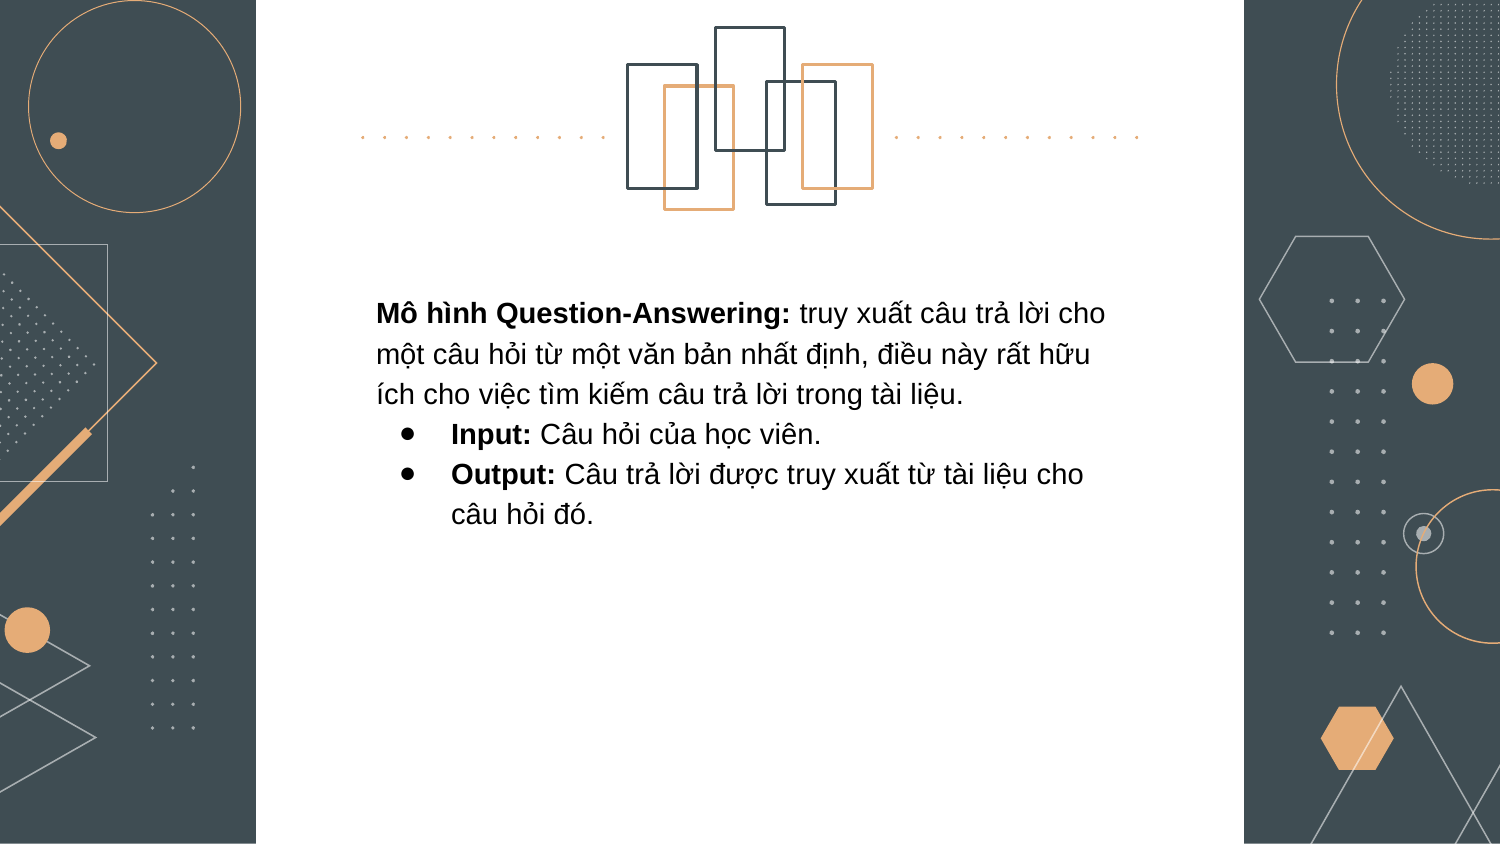

Mô hình Question-Answering: truy xuất câu trả lời cho một câu hỏi từ một văn bản nhất định, điều này rất hữu ích cho việc tìm kiếm câu trả lời trong tài liệu.
Input: Câu hỏi của học viên.
Output: Câu trả lời được truy xuất từ tài liệu cho câu hỏi đó.